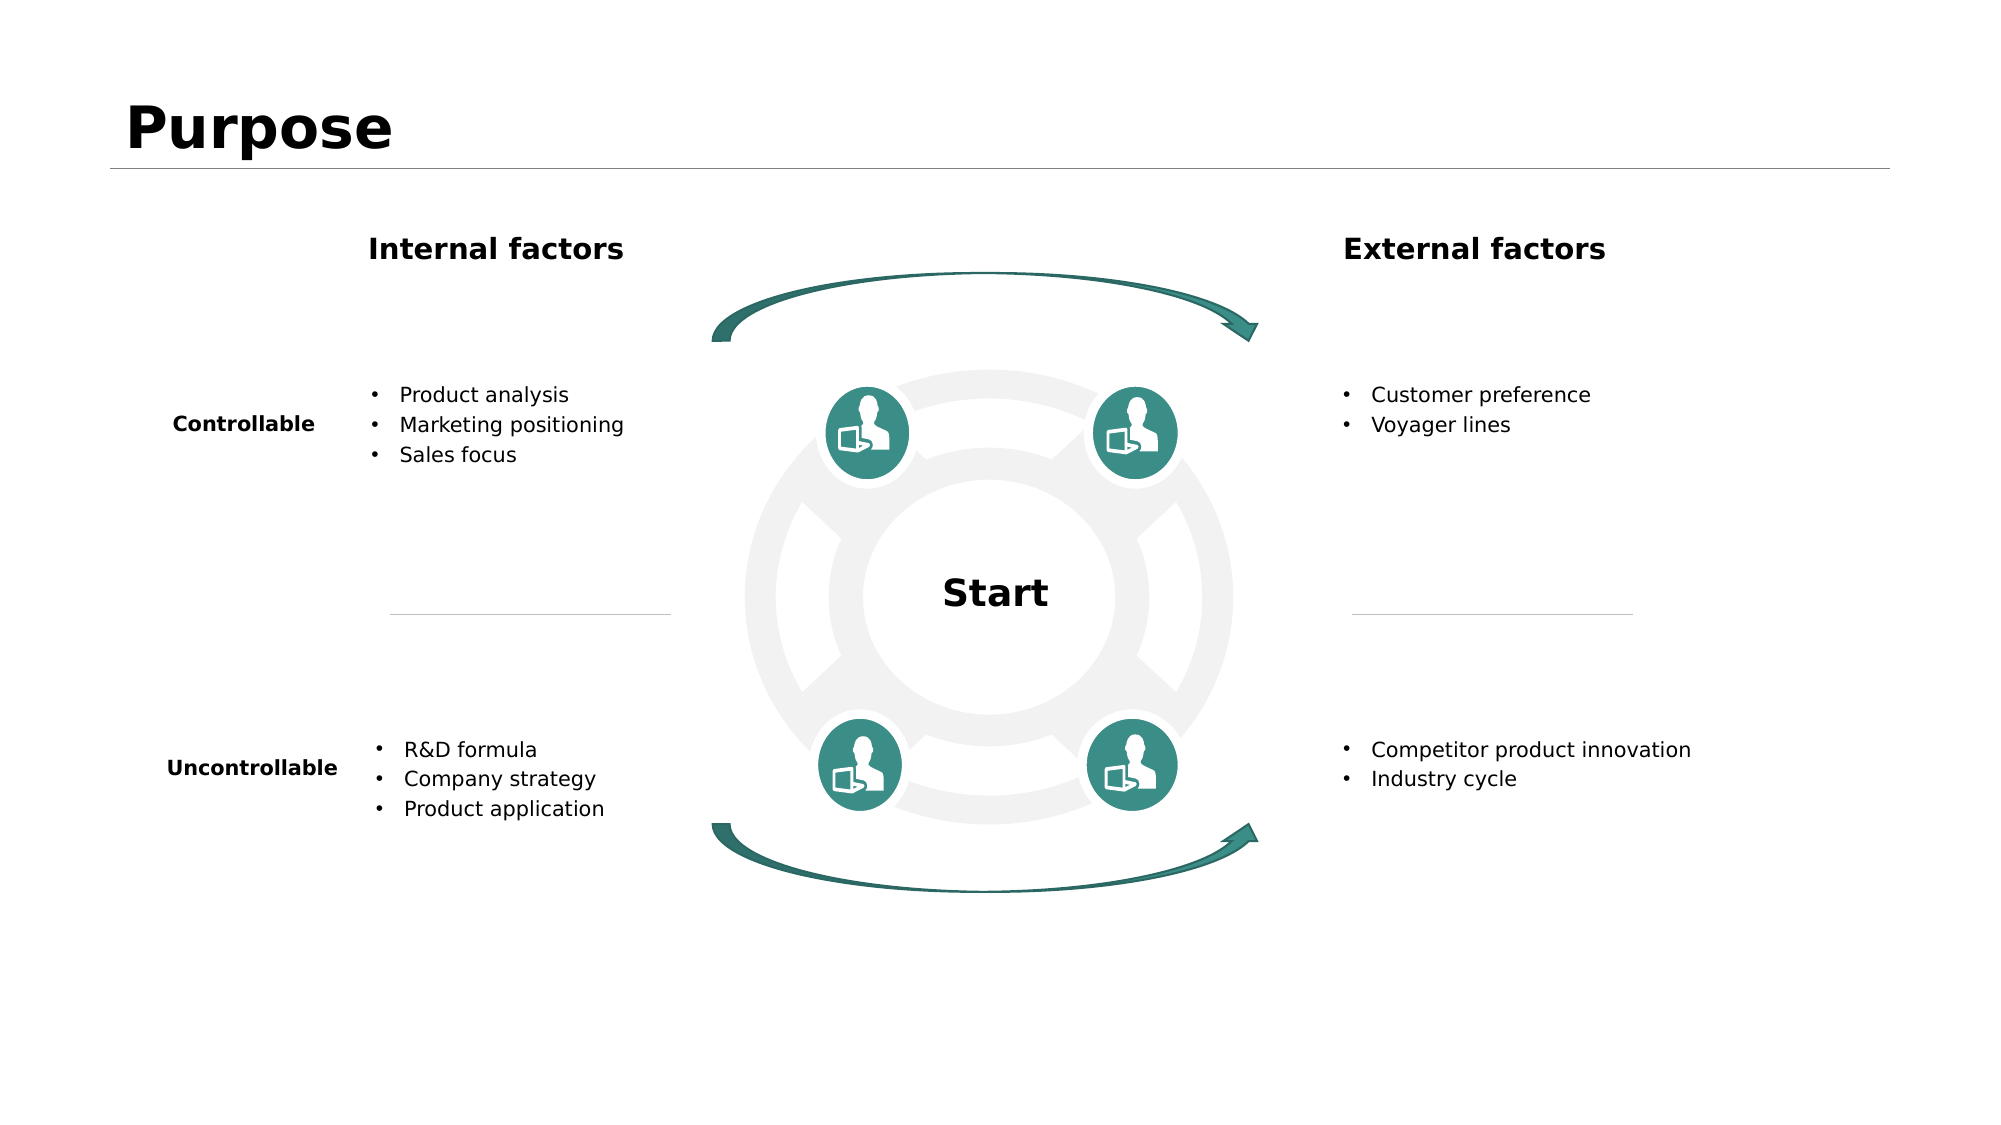

# Purpose
Internal factors
External factors
Product analysis
Marketing positioning
Sales focus

Customer preference
Voyager lines

Competitor product innovation
Industry cycle

R&D formula
Company strategy
Product application

Controllable
Start
Uncontrollable